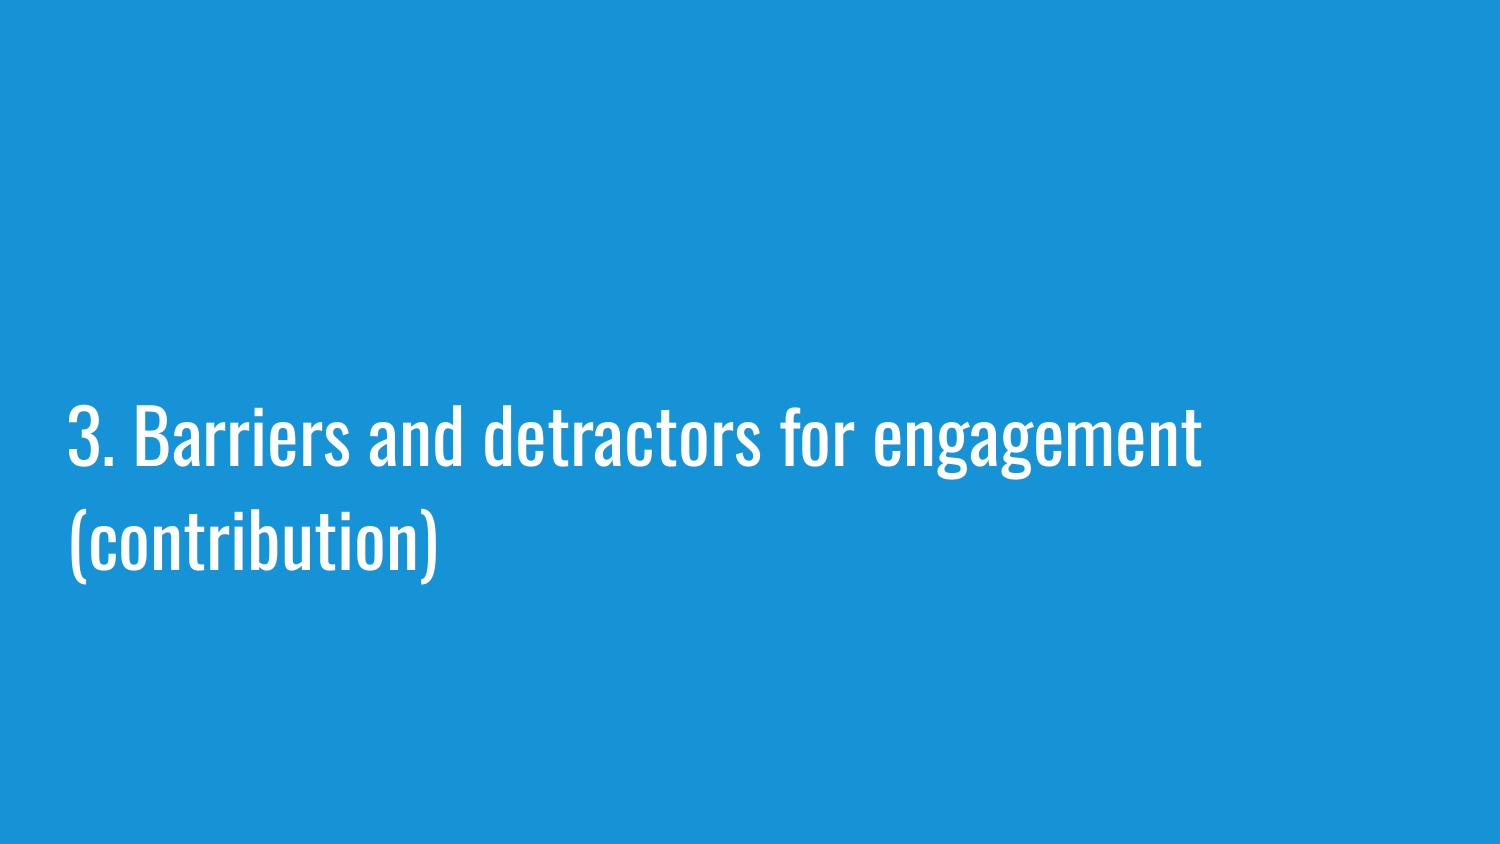

3. Barriers and detractors for engagement (contribution)